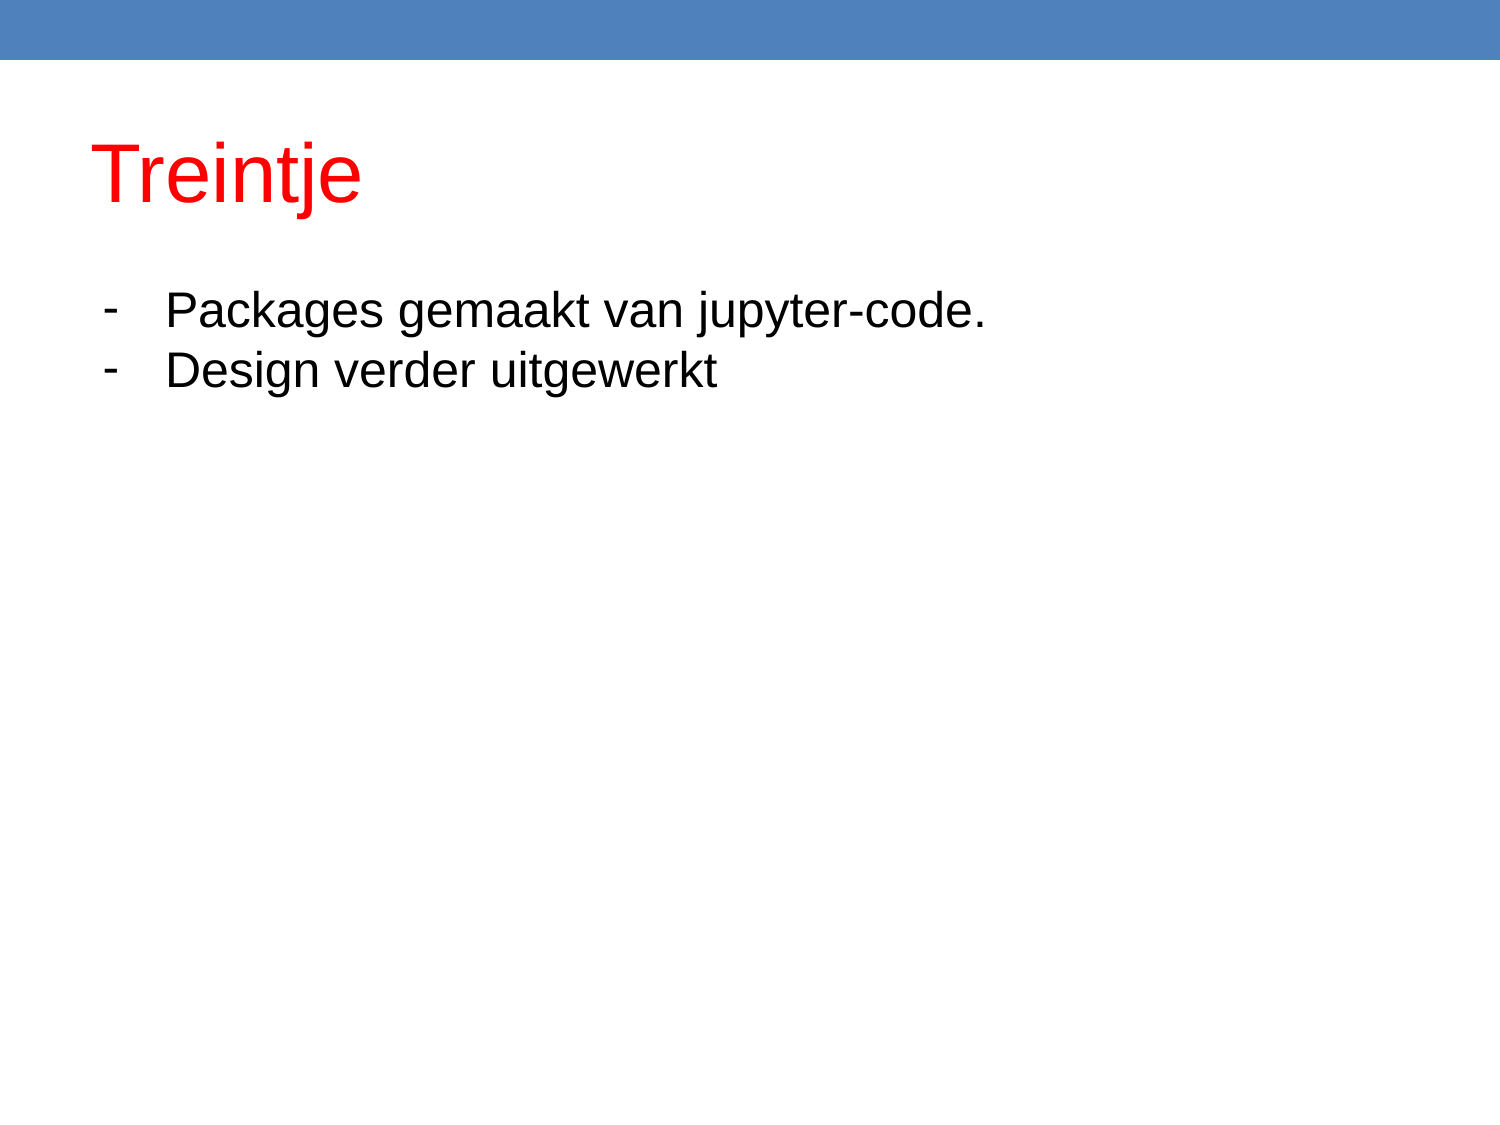

# Treintje
Packages gemaakt van jupyter-code.
Design verder uitgewerkt